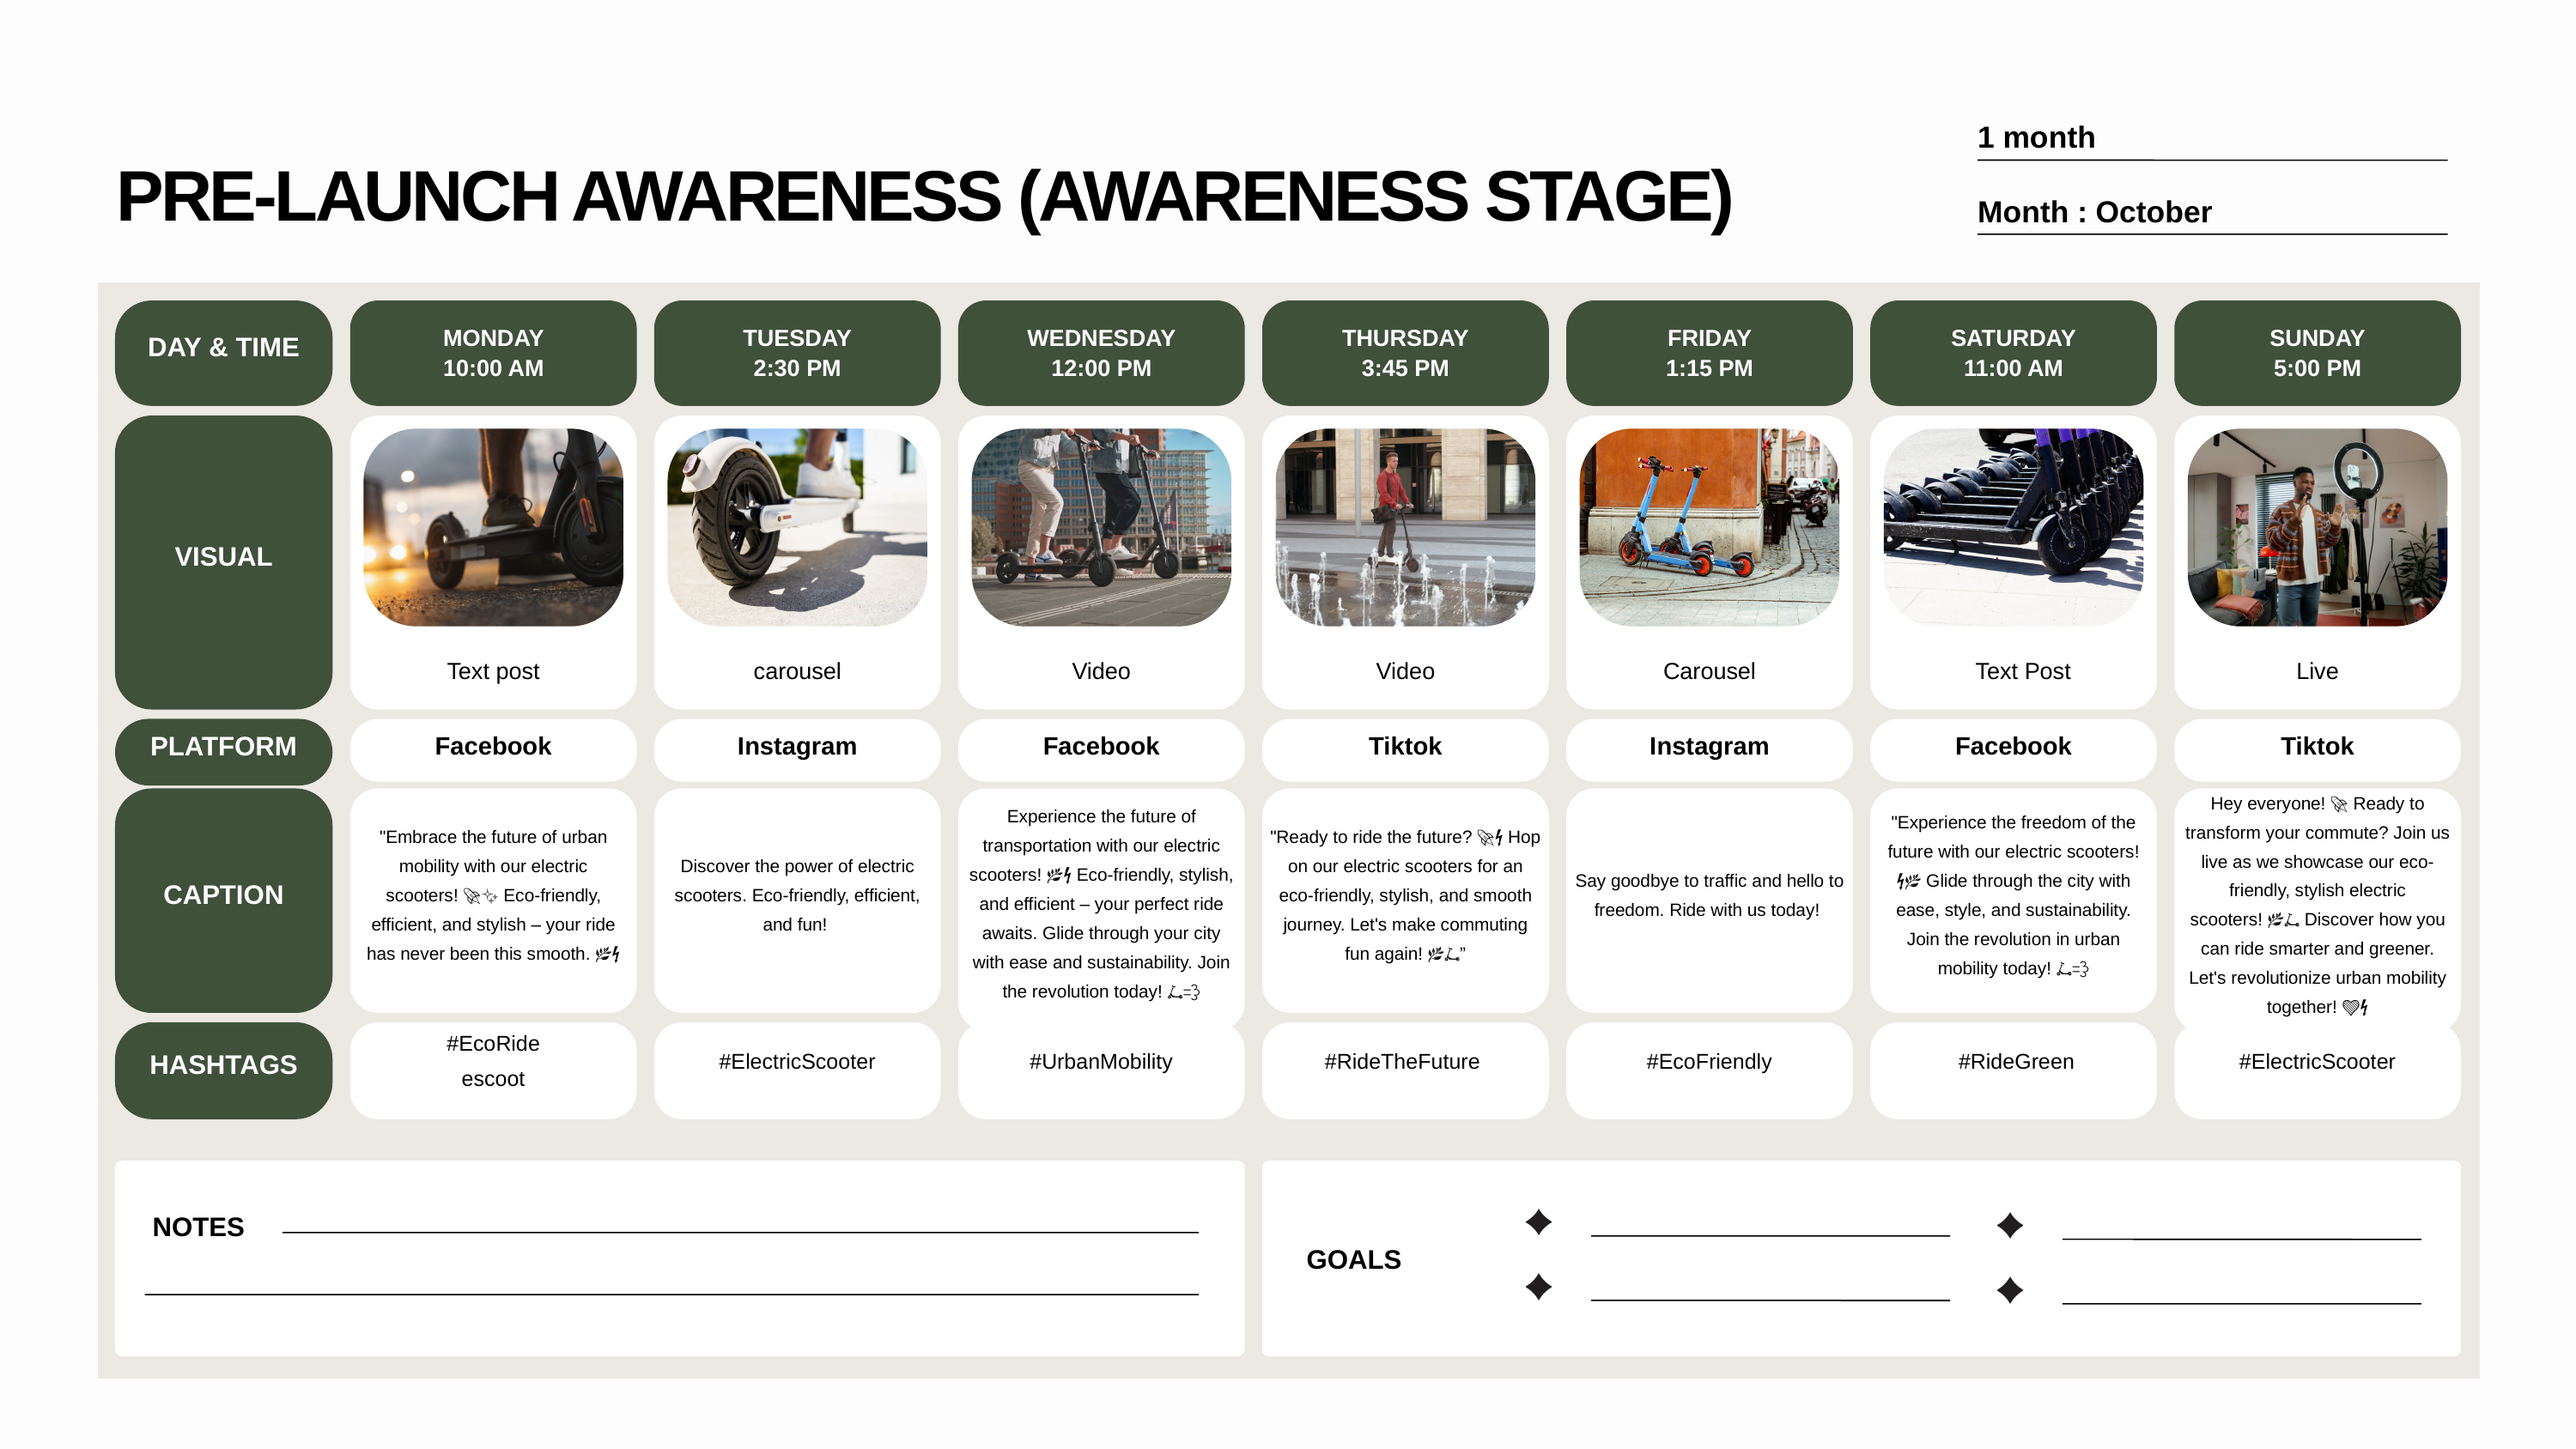

1 month
PRE-LAUNCH AWARENESS (AWARENESS STAGE)

Month : October

DAY & TIME

MONDAY
10:00 AM

TUESDAY
2:30 PM

WEDNESDAY
12:00 PM

THURSDAY
3:45 PM

FRIDAY
1:15 PM

SATURDAY
11:00 AM

SUNDAY
5:00 PM

VISUAL

Text post
carousel
Video
Video
Carousel
Text Post
Live

PLATFORM

Facebook

Instagram

Facebook

Tiktok

Instagram

Facebook

Tiktok

CAPTION

"Embrace the future of urban mobility with our electric scooters! 🚀✨ Eco-friendly, efficient, and stylish – your ride has never been this smooth. 🌿⚡

Discover the power of electric scooters. Eco-friendly, efficient, and fun!

Experience the future of transportation with our electric scooters! 🌿⚡ Eco-friendly, stylish, and efficient – your perfect ride awaits. Glide through your city with ease and sustainability. Join the revolution today! 🛴💨

"Ready to ride the future? 🚀⚡ Hop on our electric scooters for an eco-friendly, stylish, and smooth journey. Let's make commuting fun again! 🌿🛴”

Say goodbye to traffic and hello to freedom. Ride with us today!

"Experience the freedom of the future with our electric scooters! ⚡🌿 Glide through the city with ease, style, and sustainability. Join the revolution in urban mobility today! 🛴💨

Hey everyone! 🚀 Ready to transform your commute? Join us live as we showcase our eco-friendly, stylish electric scooters! 🌿🛴 Discover how you can ride smarter and greener. Let's revolutionize urban mobility together! 💚⚡

HASHTAGS

#EcoRide
escoot

#ElectricScooter

#UrbanMobility

#RideTheFuture

#EcoFriendly

 #RideGreen

#ElectricScooter

NOTES

GOALS